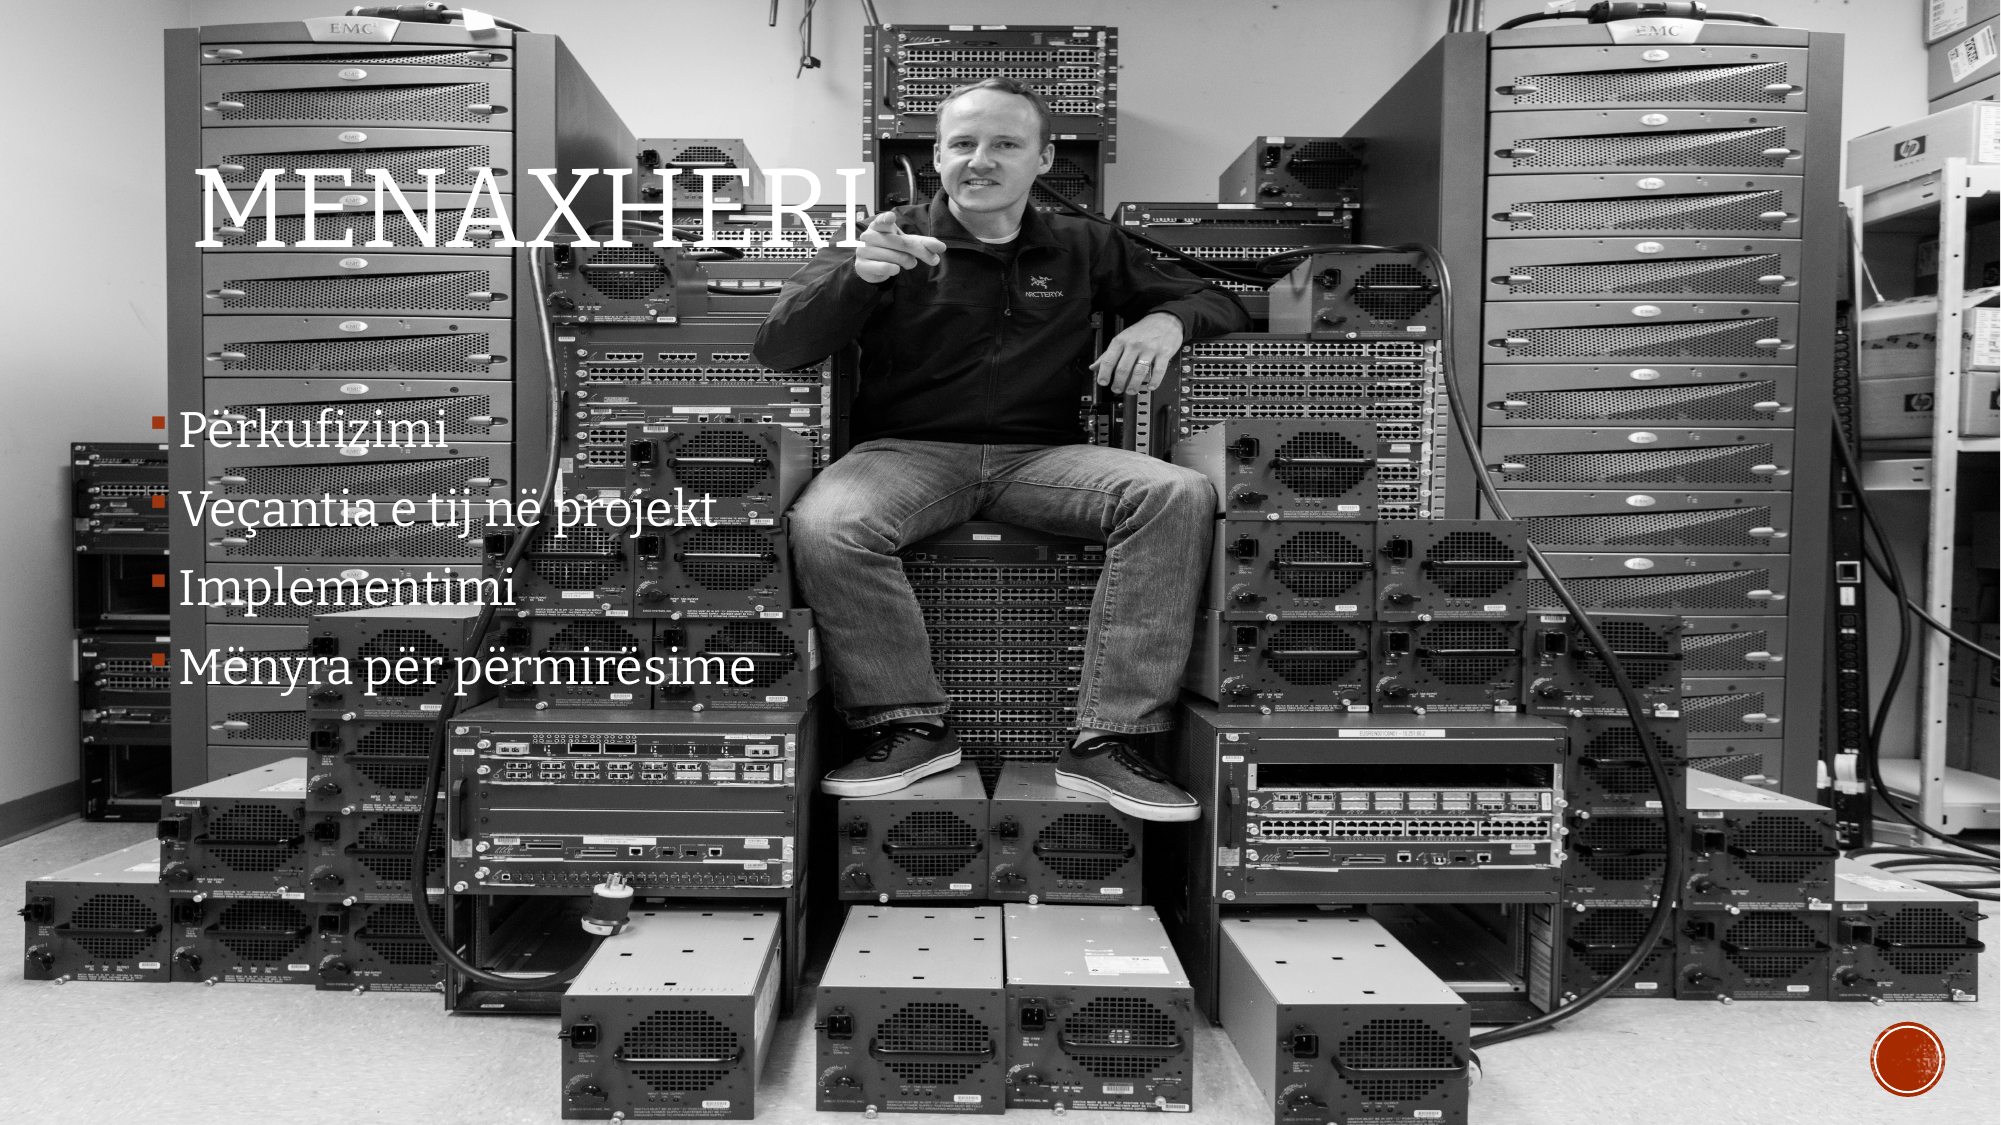

# Menaxheri
Përkufizimi
Veçantia e tij në projekt
Implementimi
Mënyra për përmirësime